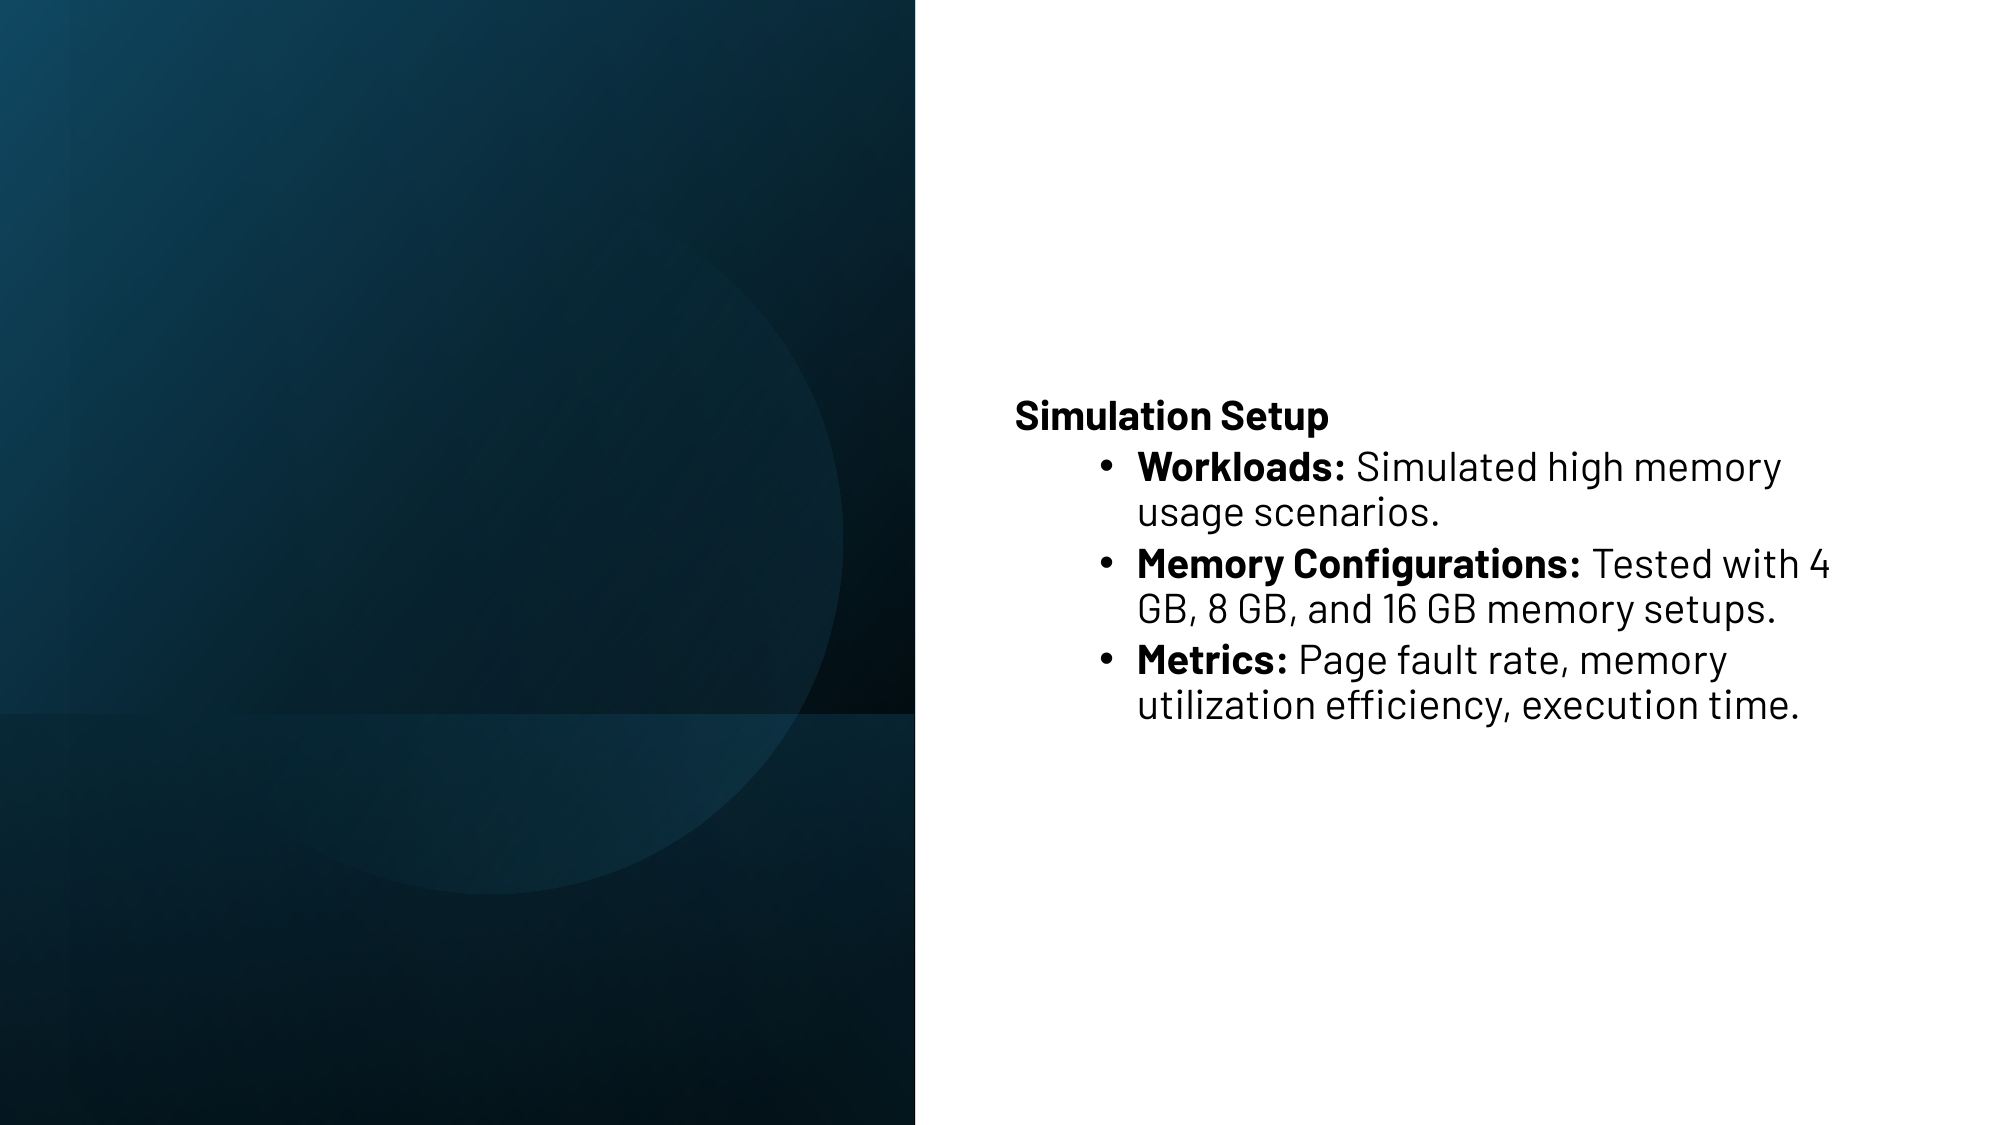

Simulation Setup
Workloads: Simulated high memory usage scenarios.
Memory Configurations: Tested with 4 GB, 8 GB, and 16 GB memory setups.
Metrics: Page fault rate, memory utilization efficiency, execution time.